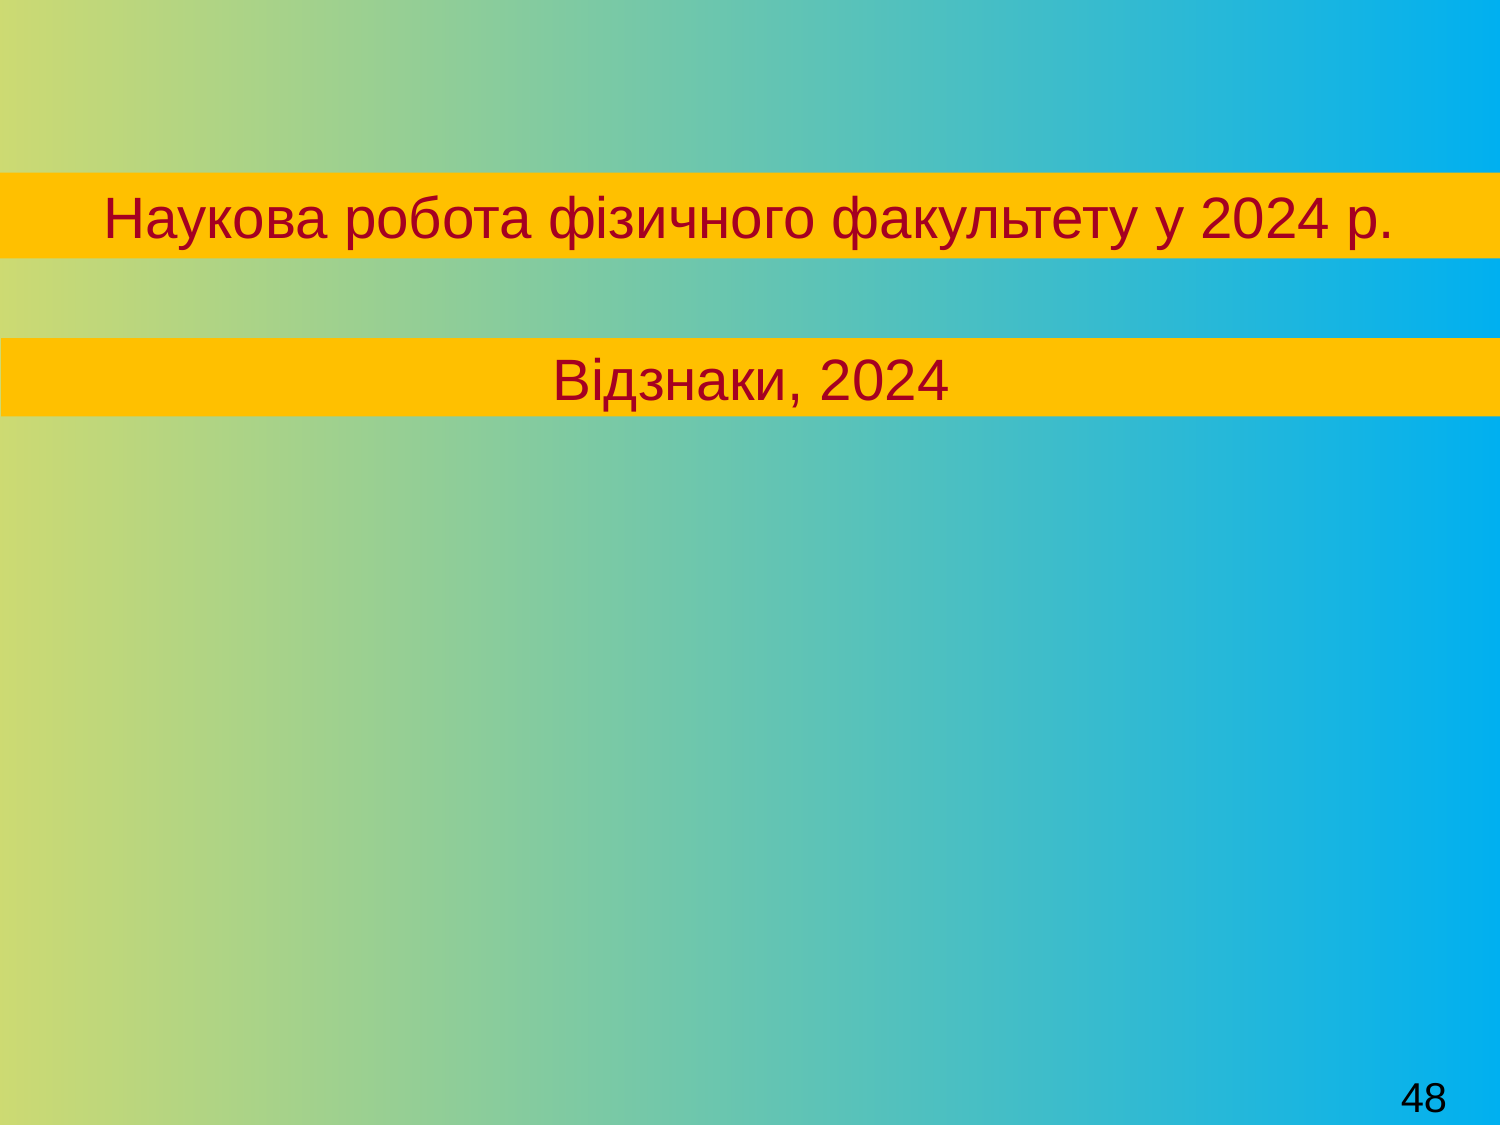

Наукова робота фізичного факультету у 2024 р.
Відзнаки, 2024
48